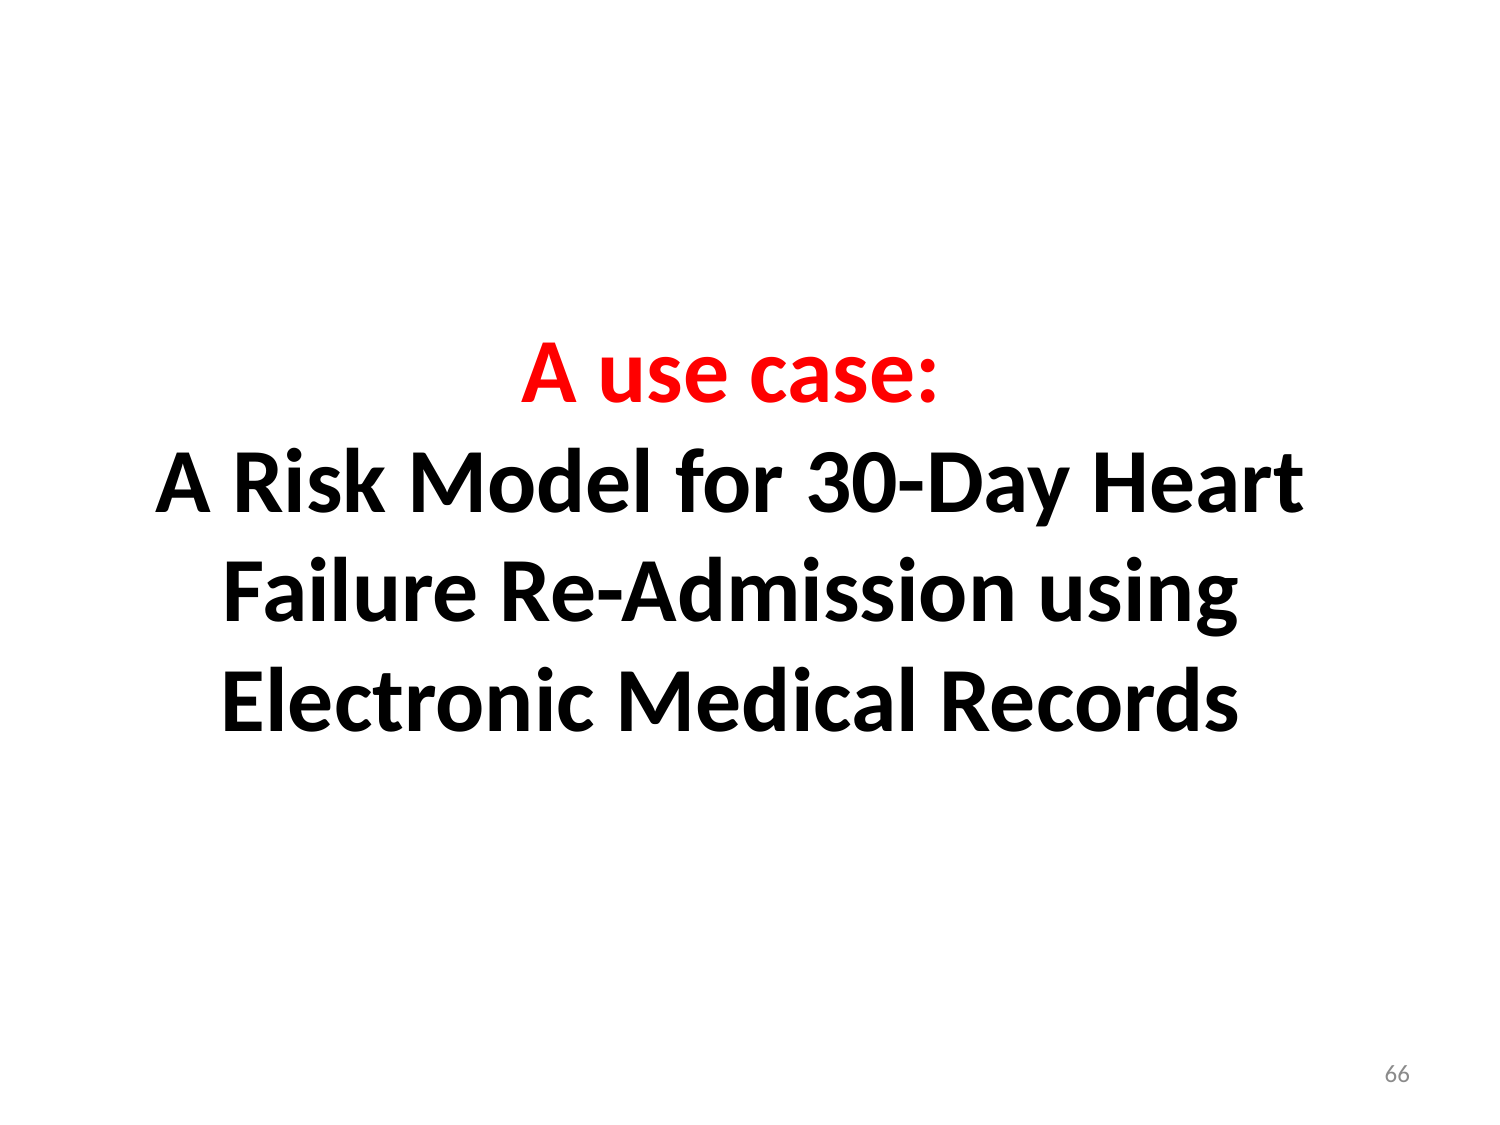

A use case:
A Risk Model for 30-Day Heart Failure Re-Admission using Electronic Medical Records
66